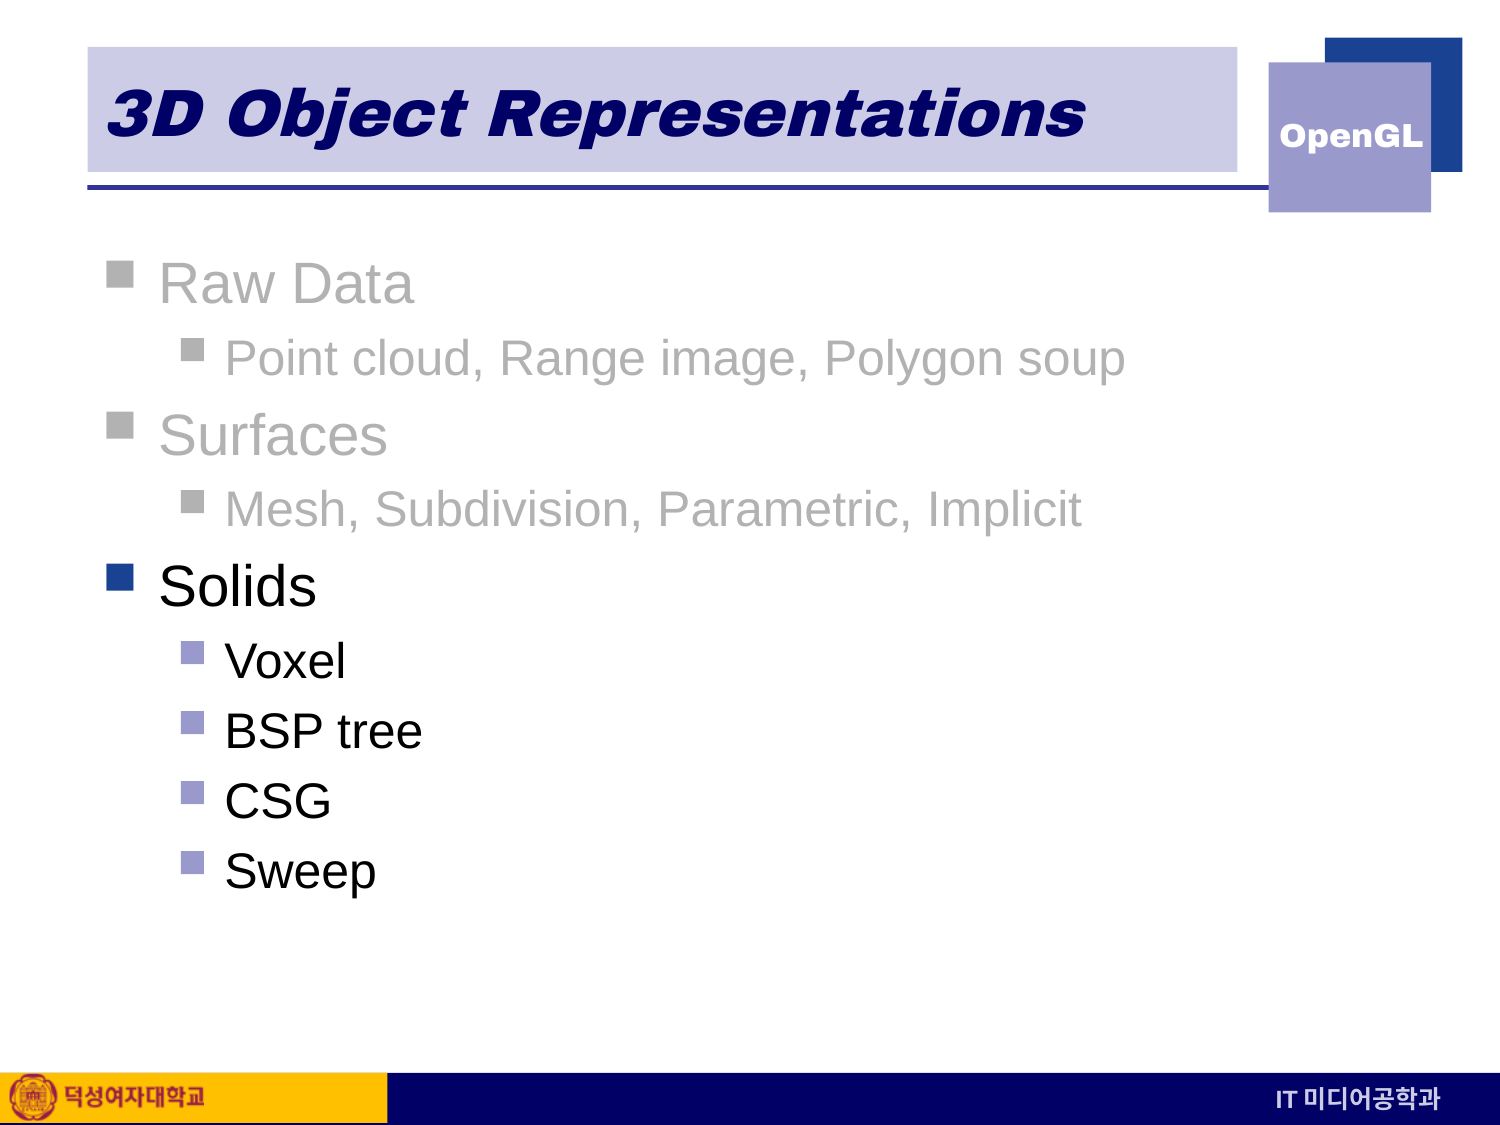

# 3D Object Representations
Raw Data
Point cloud, Range image, Polygon soup
Surfaces
Mesh, Subdivision, Parametric, Implicit
Solids
Voxel
BSP tree
CSG
Sweep